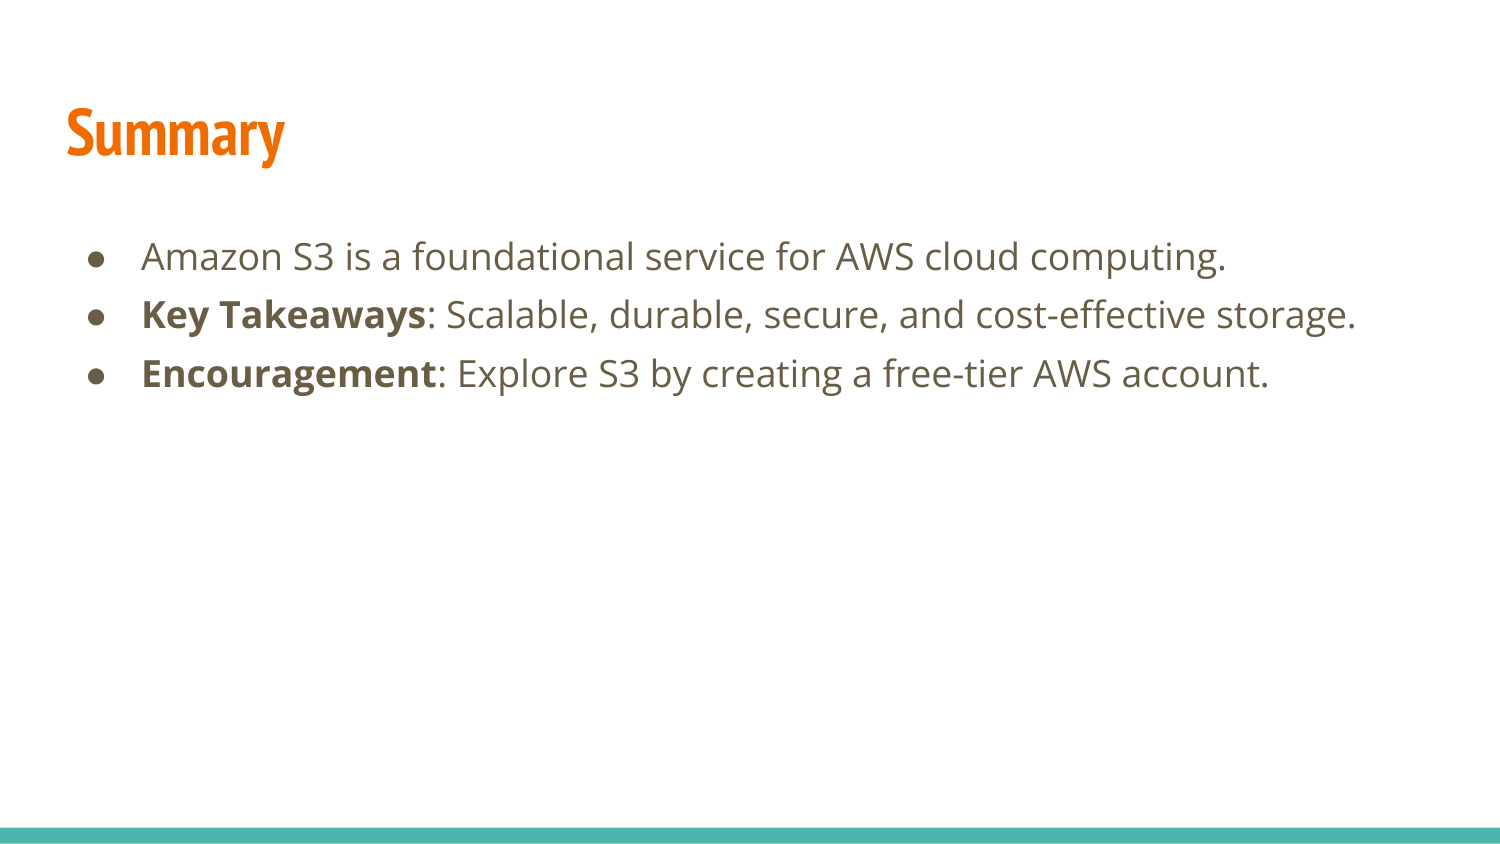

# Summary
Amazon S3 is a foundational service for AWS cloud computing.
Key Takeaways: Scalable, durable, secure, and cost-effective storage.
Encouragement: Explore S3 by creating a free-tier AWS account.